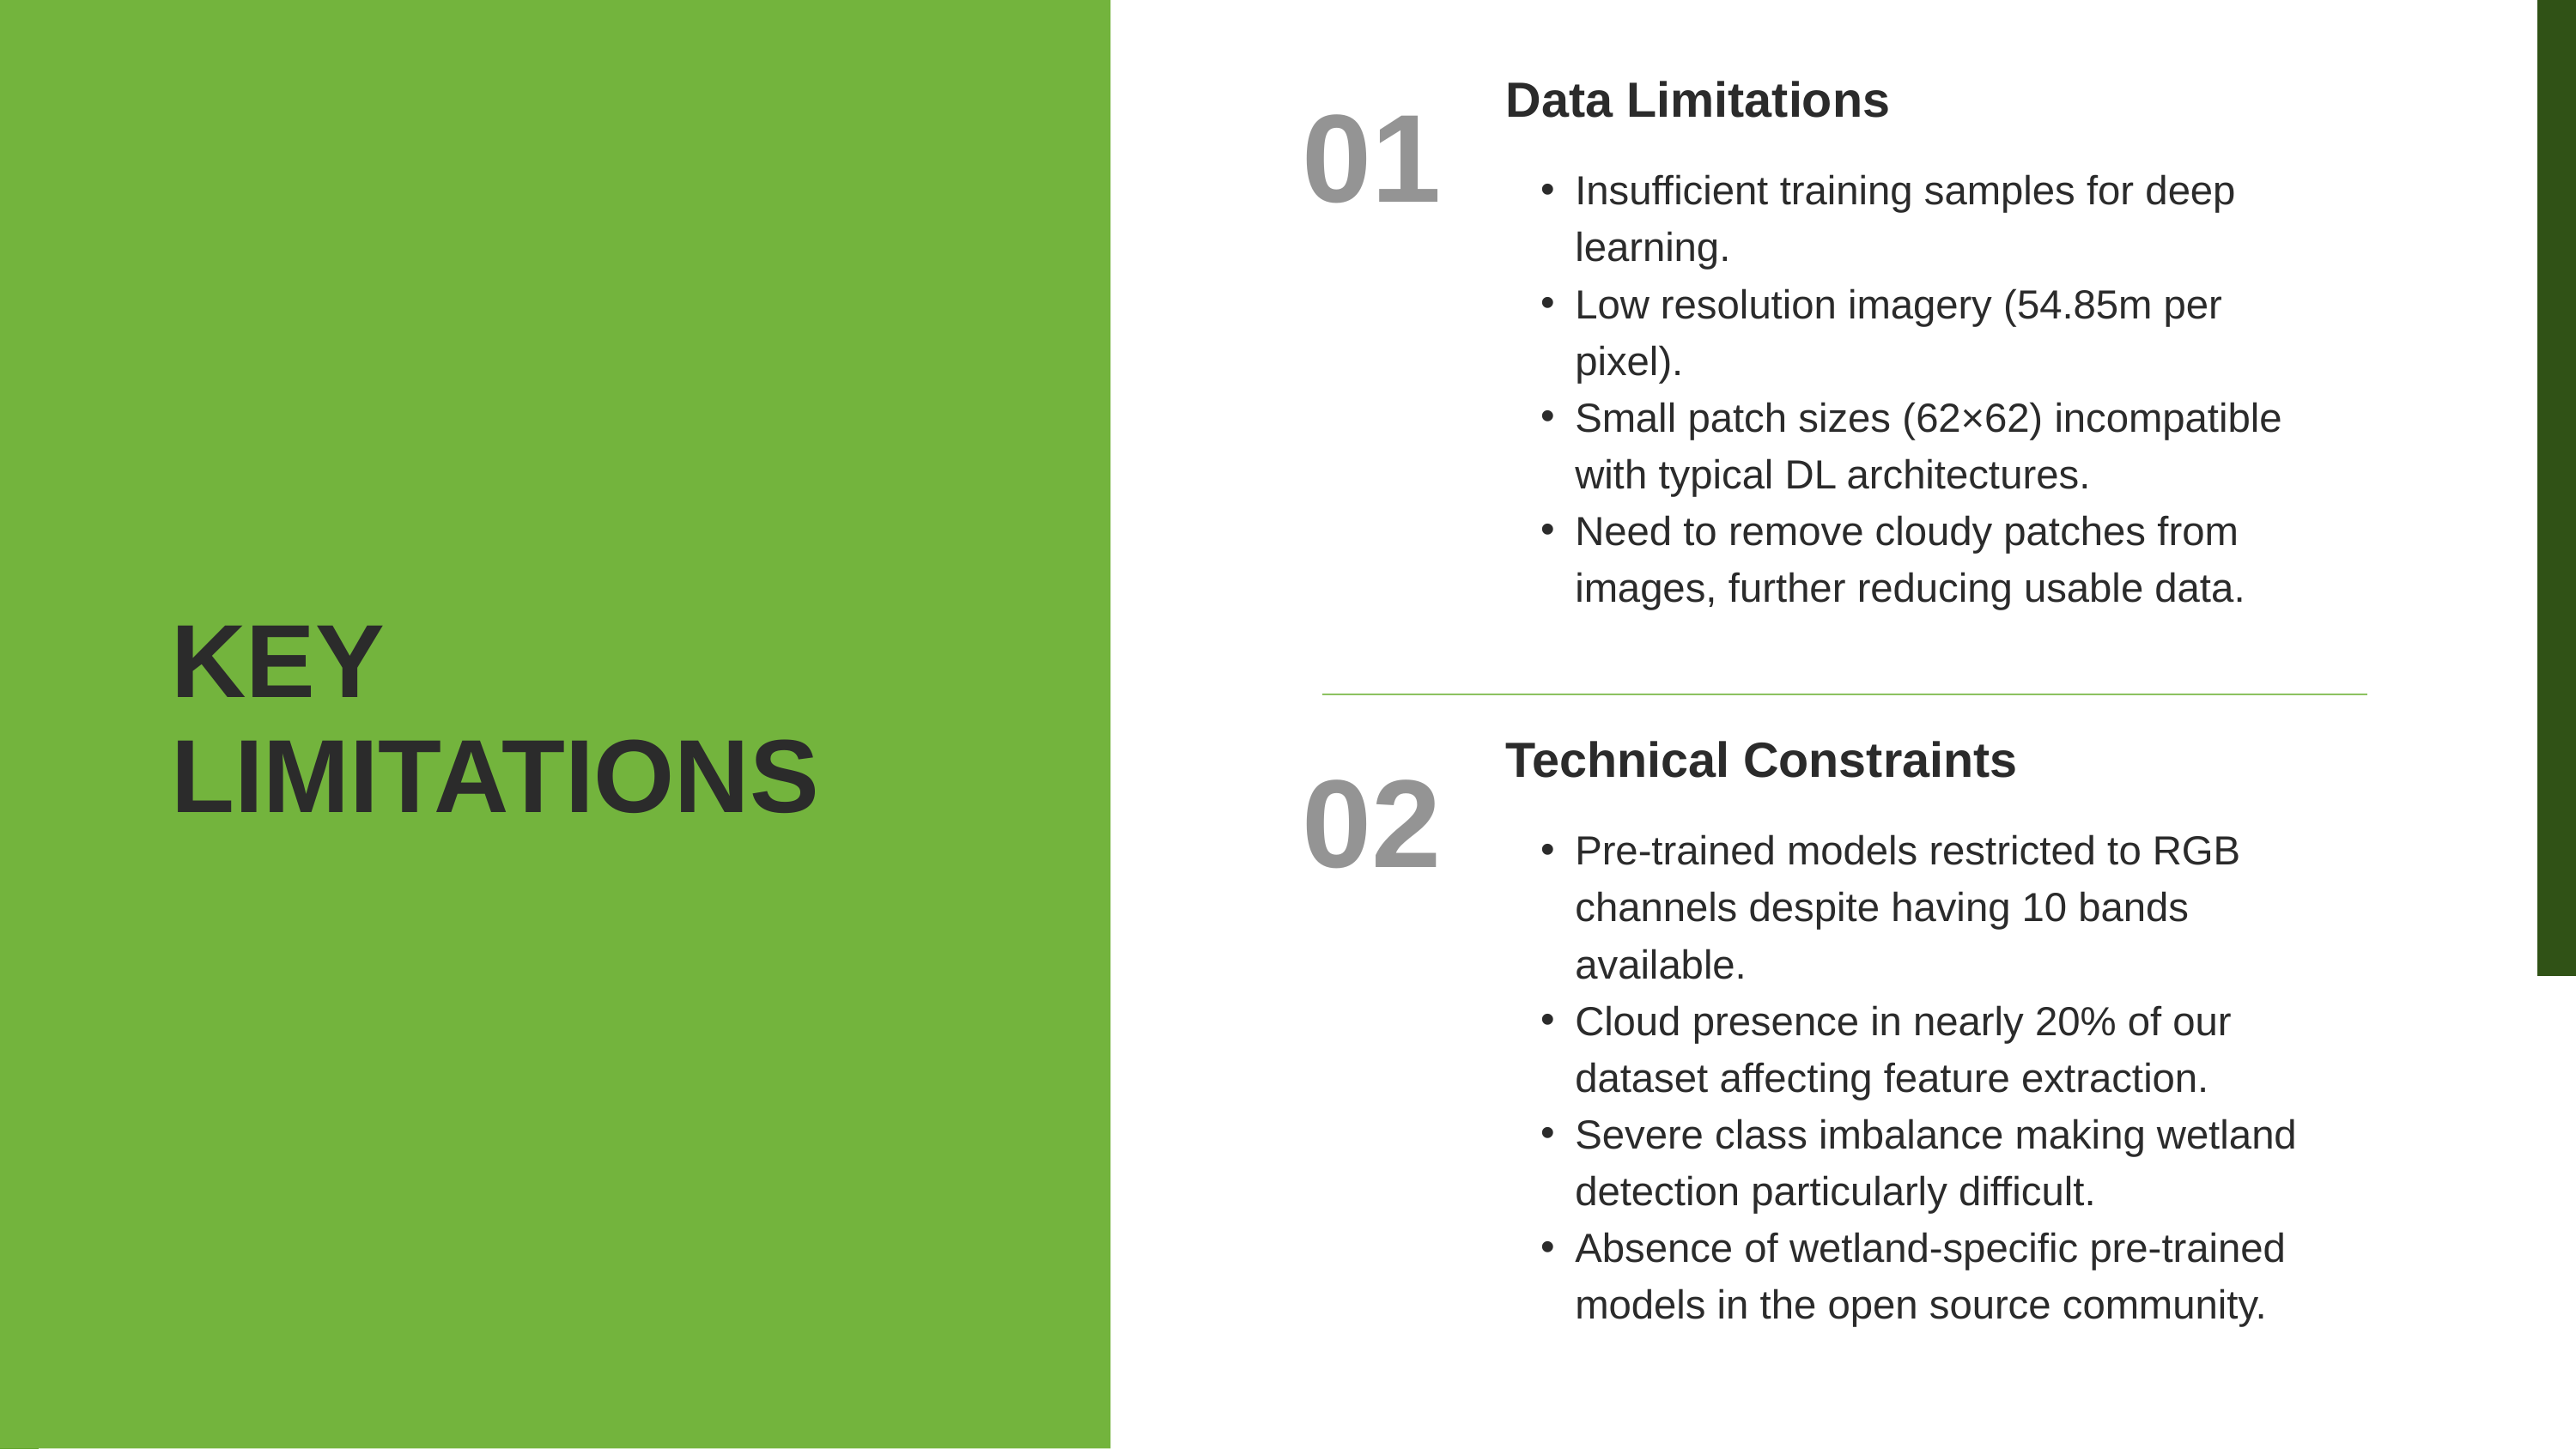

Data Limitations
01
Insufficient training samples for deep learning.
Low resolution imagery (54.85m per pixel).
Small patch sizes (62×62) incompatible with typical DL architectures.
Need to remove cloudy patches from images, further reducing usable data.

KEY LIMITATIONS

Technical Constraints
02
Pre-trained models restricted to RGB channels despite having 10 bands available.
Cloud presence in nearly 20% of our dataset affecting feature extraction.
Severe class imbalance making wetland detection particularly difficult.
Absence of wetland-specific pre-trained models in the open source community.